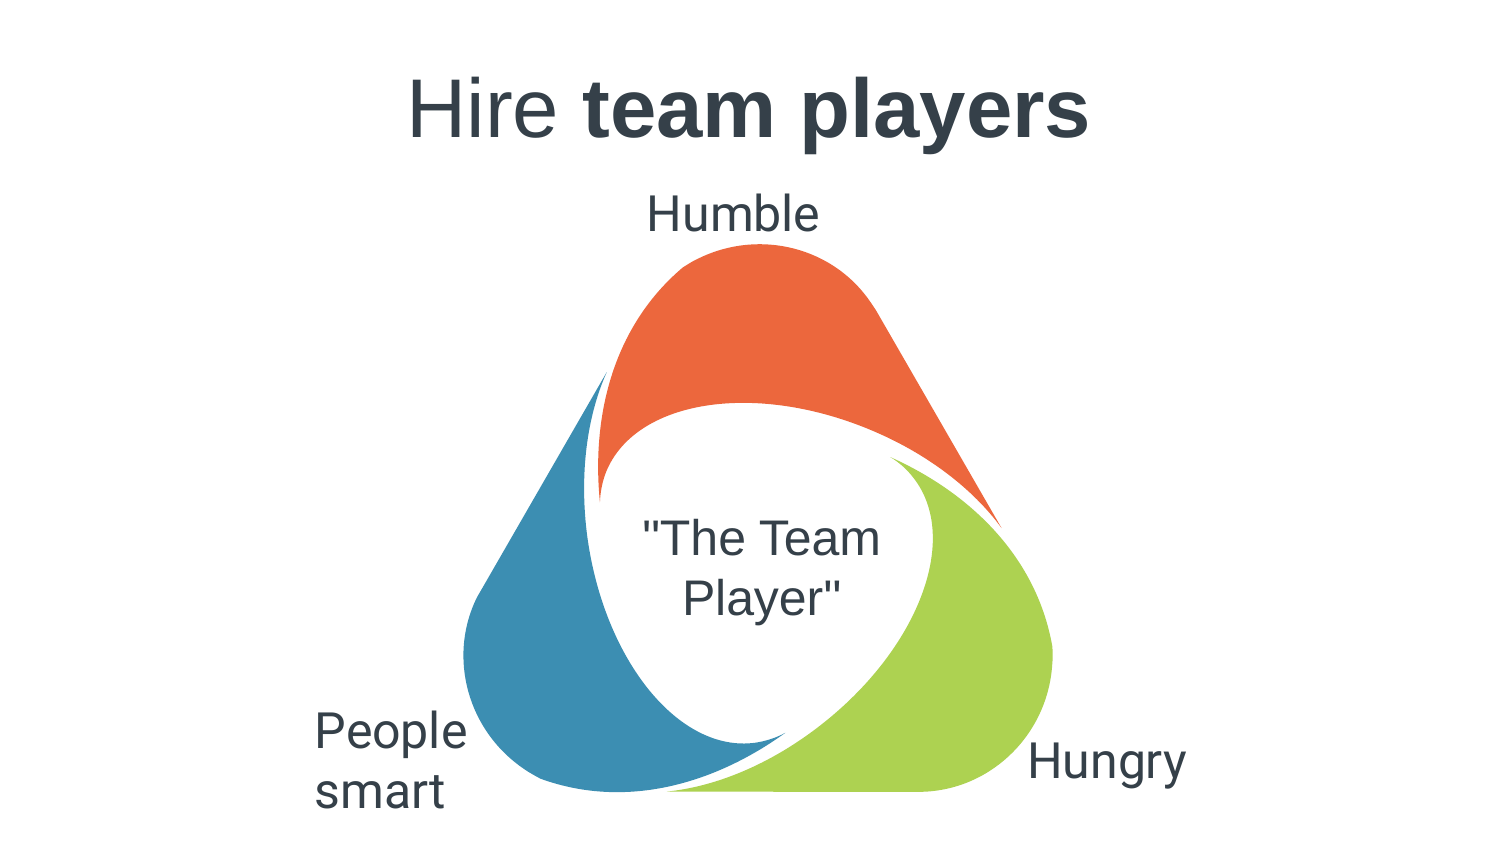

# Hire team players
Humble

"The Team Player"
People smart
Hungry